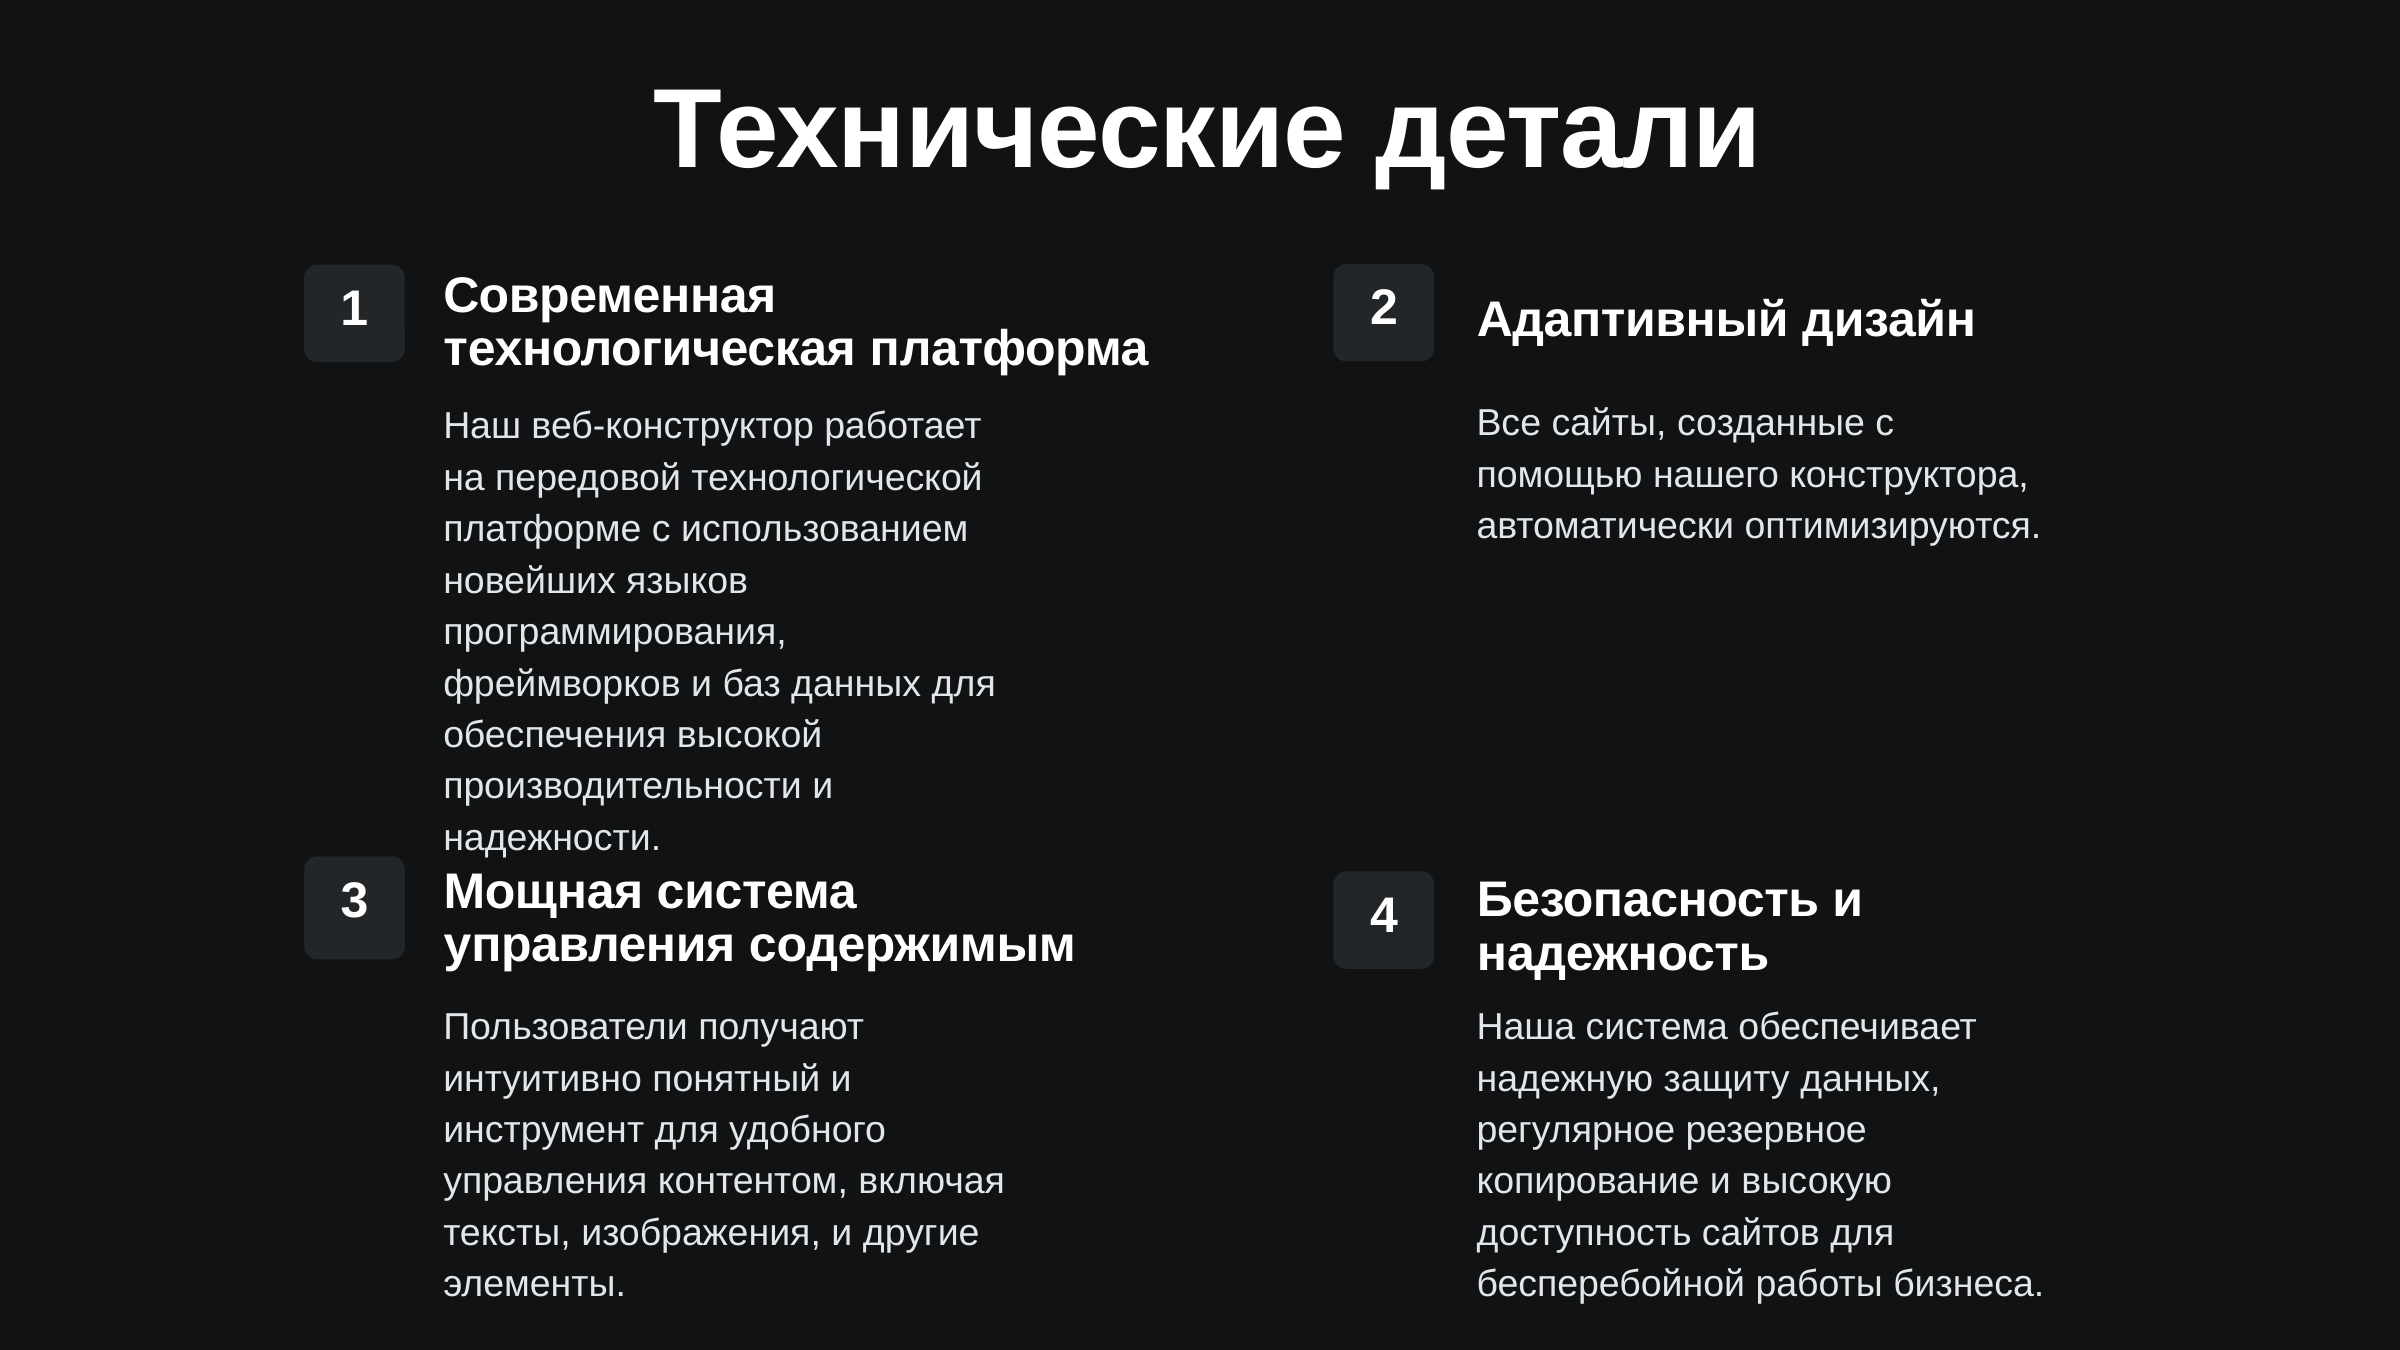

Технические детали
Современная технологическая платформа
2
1
Адаптивный дизайн

Все сайты, созданные с помощью нашего конструктора, автоматически оптимизируются.
Наш веб-конструктор работает на передовой технологической платформе с использованием новейших языков программирования, фреймворков и баз данных для обеспечения высокой производительности и надежности.
3
Мощная система управления содержимым

Безопасность и надежность
4
Пользователи получают интуитивно понятный и инструмент для удобного управления контентом, включая тексты, изображения, и другие элементы.
Наша система обеспечивает надежную защиту данных, регулярное резервное копирование и высокую доступность сайтов для бесперебойной работы бизнеса.